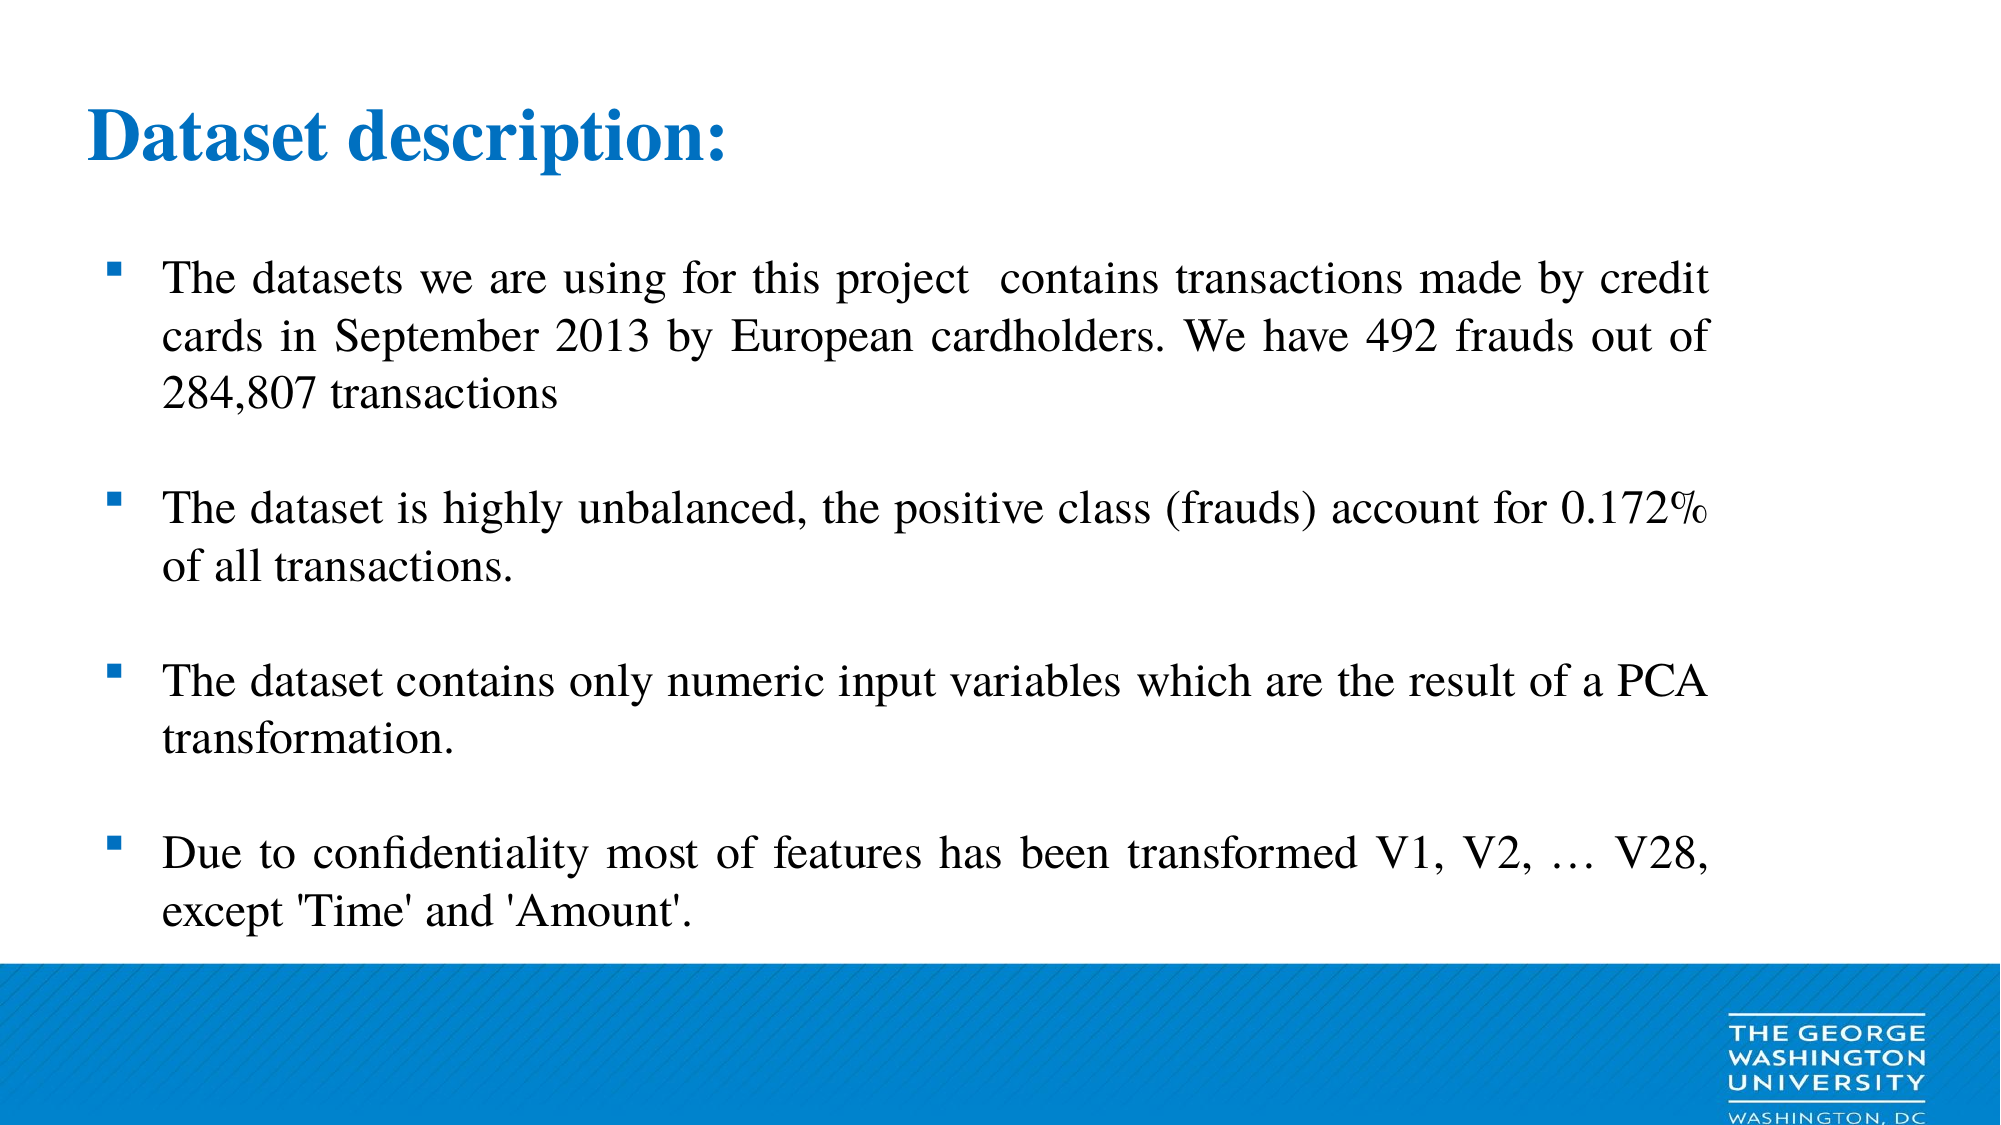

# Dataset description:

The datasets we are using for this project  contains transactions made by credit cards in September 2013 by European cardholders. We have 492 frauds out of 284,807 transactions

The dataset is highly unbalanced, the positive class (frauds) account for 0.172% of all transactions.

The dataset contains only numeric input variables which are the result of a PCA transformation.

Due to confidentiality most of features has been transformed V1, V2, … V28, except 'Time' and 'Amount'.